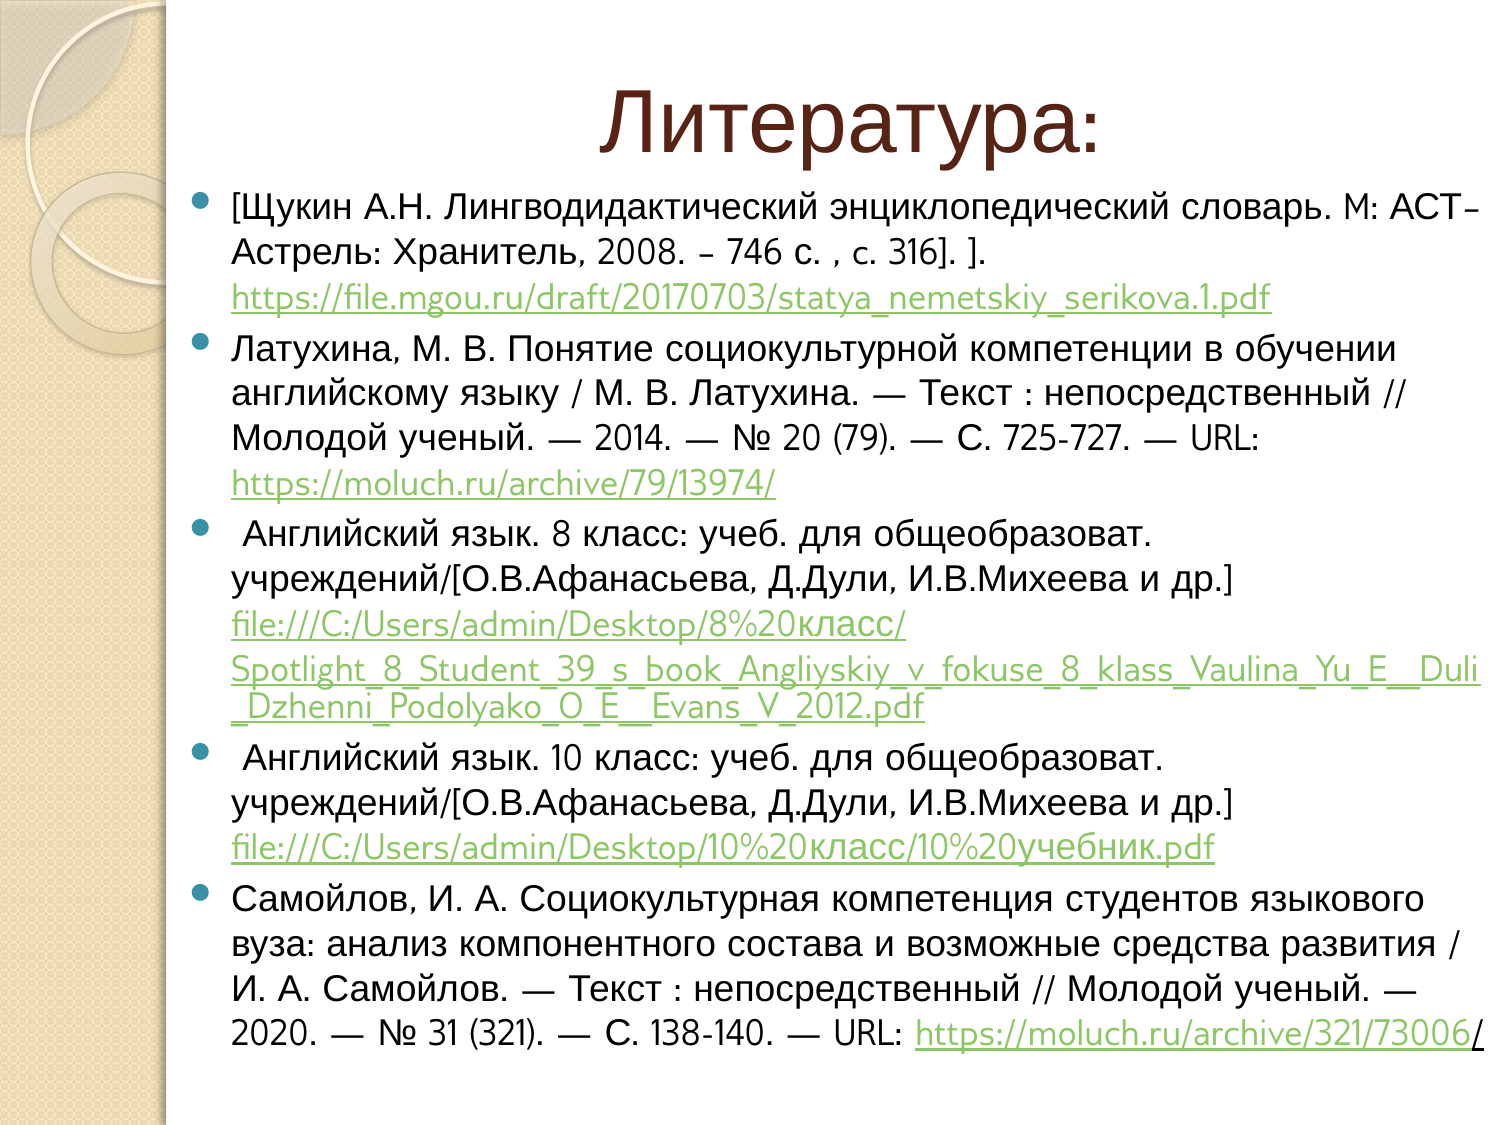

# Литература:
[Щукин А.Н. Лингводидактический энциклопедический словарь. M: АСТ– Астрель: Хранитель, 2008. – 746 с. , c. 316]. ]. https://file.mgou.ru/draft/20170703/statya_nemetskiy_serikova.1.pdf
Латухина, М. В. Понятие социокультурной компетенции в обучении английскому языку / М. В. Латухина. — Текст : непосредственный // Молодой ученый. — 2014. — № 20 (79). — С. 725-727. — URL: https://moluch.ru/archive/79/13974/
 Английский язык. 8 класс: учеб. для общеобразоват. учреждений/[О.В.Афанасьева, Д.Дули, И.В.Михеева и др.] file:///C:/Users/admin/Desktop/8%20класс/Spotlight_8_Student_39_s_book_Angliyskiy_v_fokuse_8_klass_Vaulina_Yu_E__Duli_Dzhenni_Podolyako_O_E__Evans_V_2012.pdf
 Английский язык. 10 класс: учеб. для общеобразоват. учреждений/[О.В.Афанасьева, Д.Дули, И.В.Михеева и др.] file:///C:/Users/admin/Desktop/10%20класс/10%20учебник.pdf
Самойлов, И. А. Социокультурная компетенция студентов языкового вуза: анализ компонентного состава и возможные средства развития / И. А. Самойлов. — Текст : непосредственный // Молодой ученый. — 2020. — № 31 (321). — С. 138-140. — URL: https://moluch.ru/archive/321/73006/